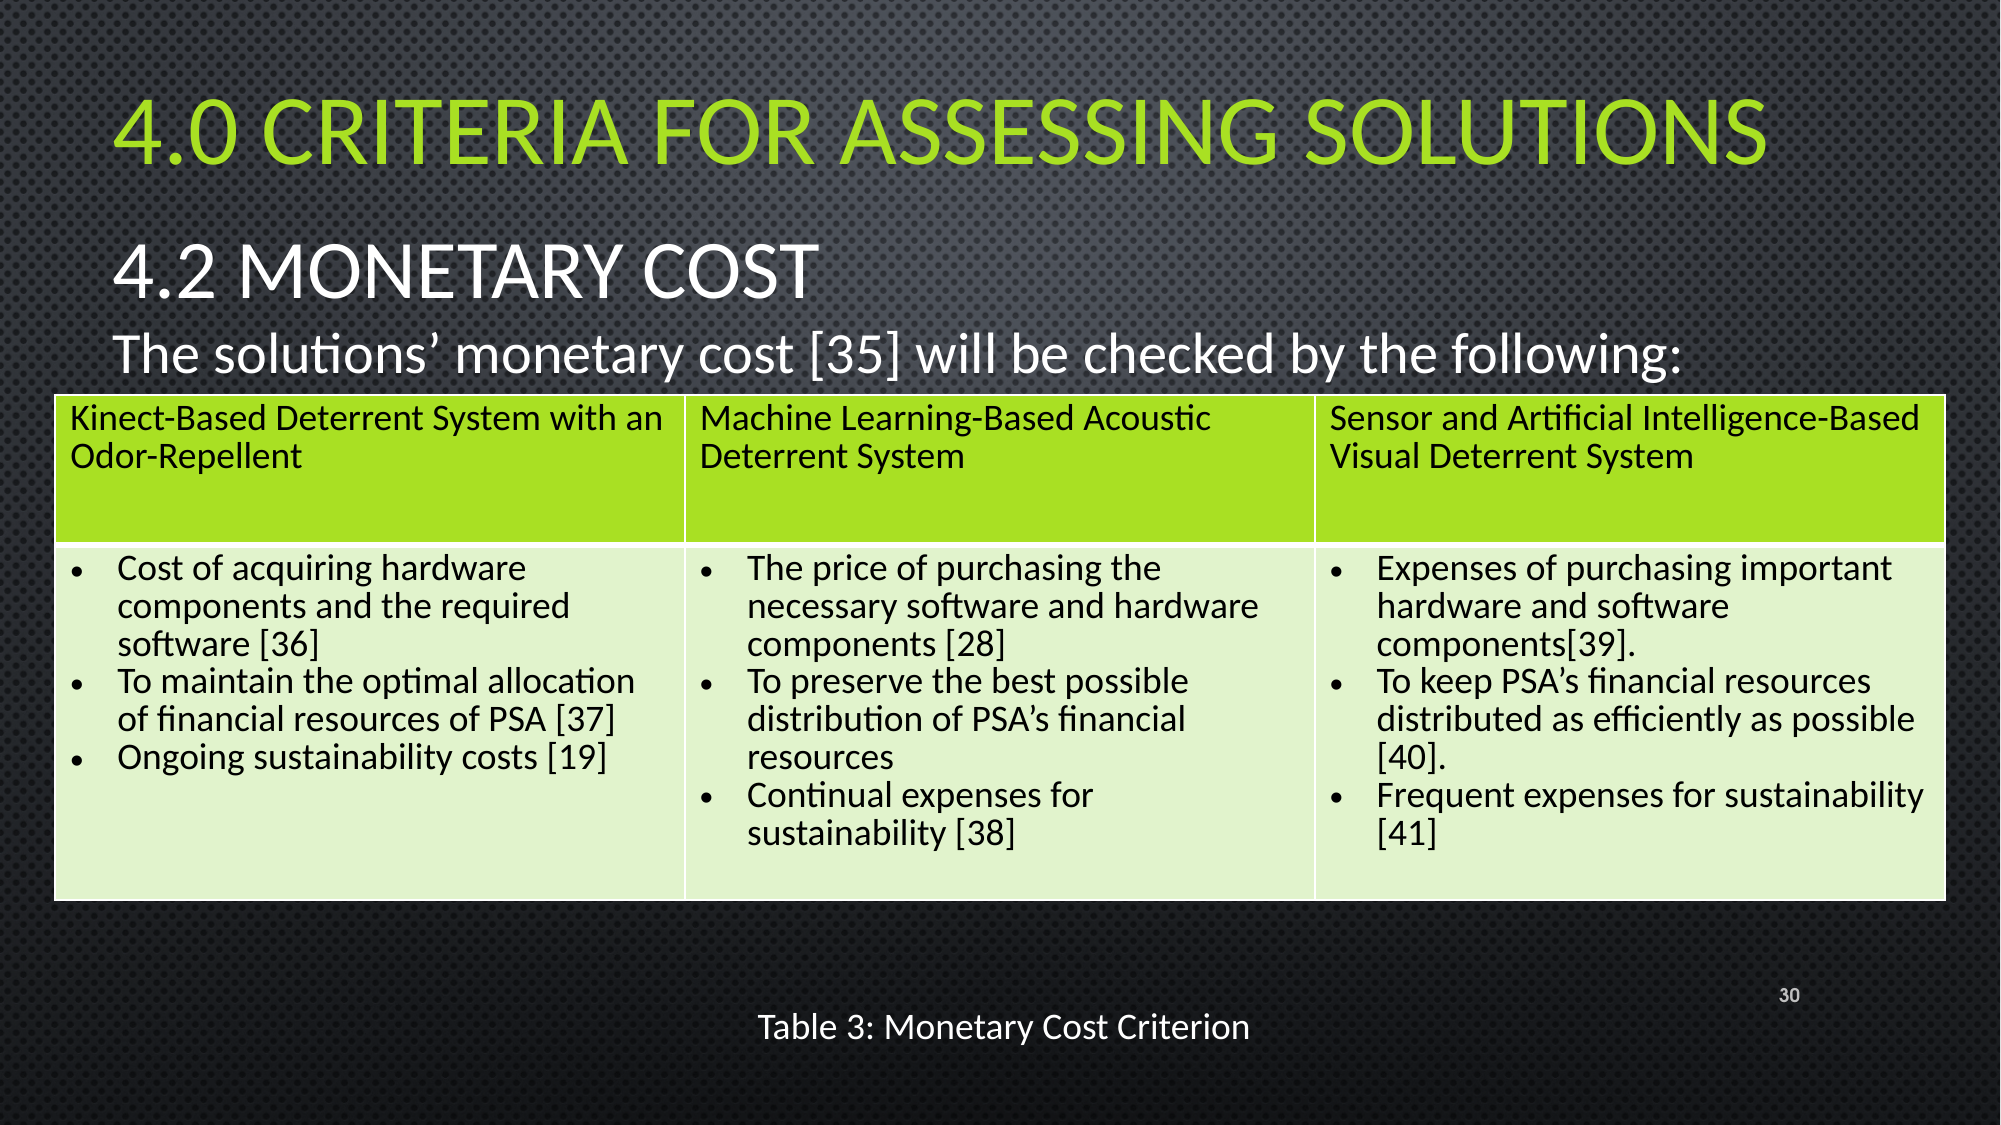

# 4.0 Criteria for Assessing Solutions
4.2 MONETARY COST
The solutions’ monetary cost [35] will be checked by the following:
| Kinect-Based Deterrent System with an Odor-Repellent | Machine Learning-Based Acoustic Deterrent System | Sensor and Artificial Intelligence-Based Visual Deterrent System |
| --- | --- | --- |
| Cost of acquiring hardware components and the required software [36] To maintain the optimal allocation of financial resources of PSA [37] Ongoing sustainability costs [19] | The price of purchasing the necessary software and hardware components [28] To preserve the best possible distribution of PSA’s financial resources Continual expenses for sustainability [38] | Expenses of purchasing important hardware and software components[39]. To keep PSA’s financial resources distributed as efficiently as possible [40]. Frequent expenses for sustainability [41] |
30
Table 3: Monetary Cost Criterion